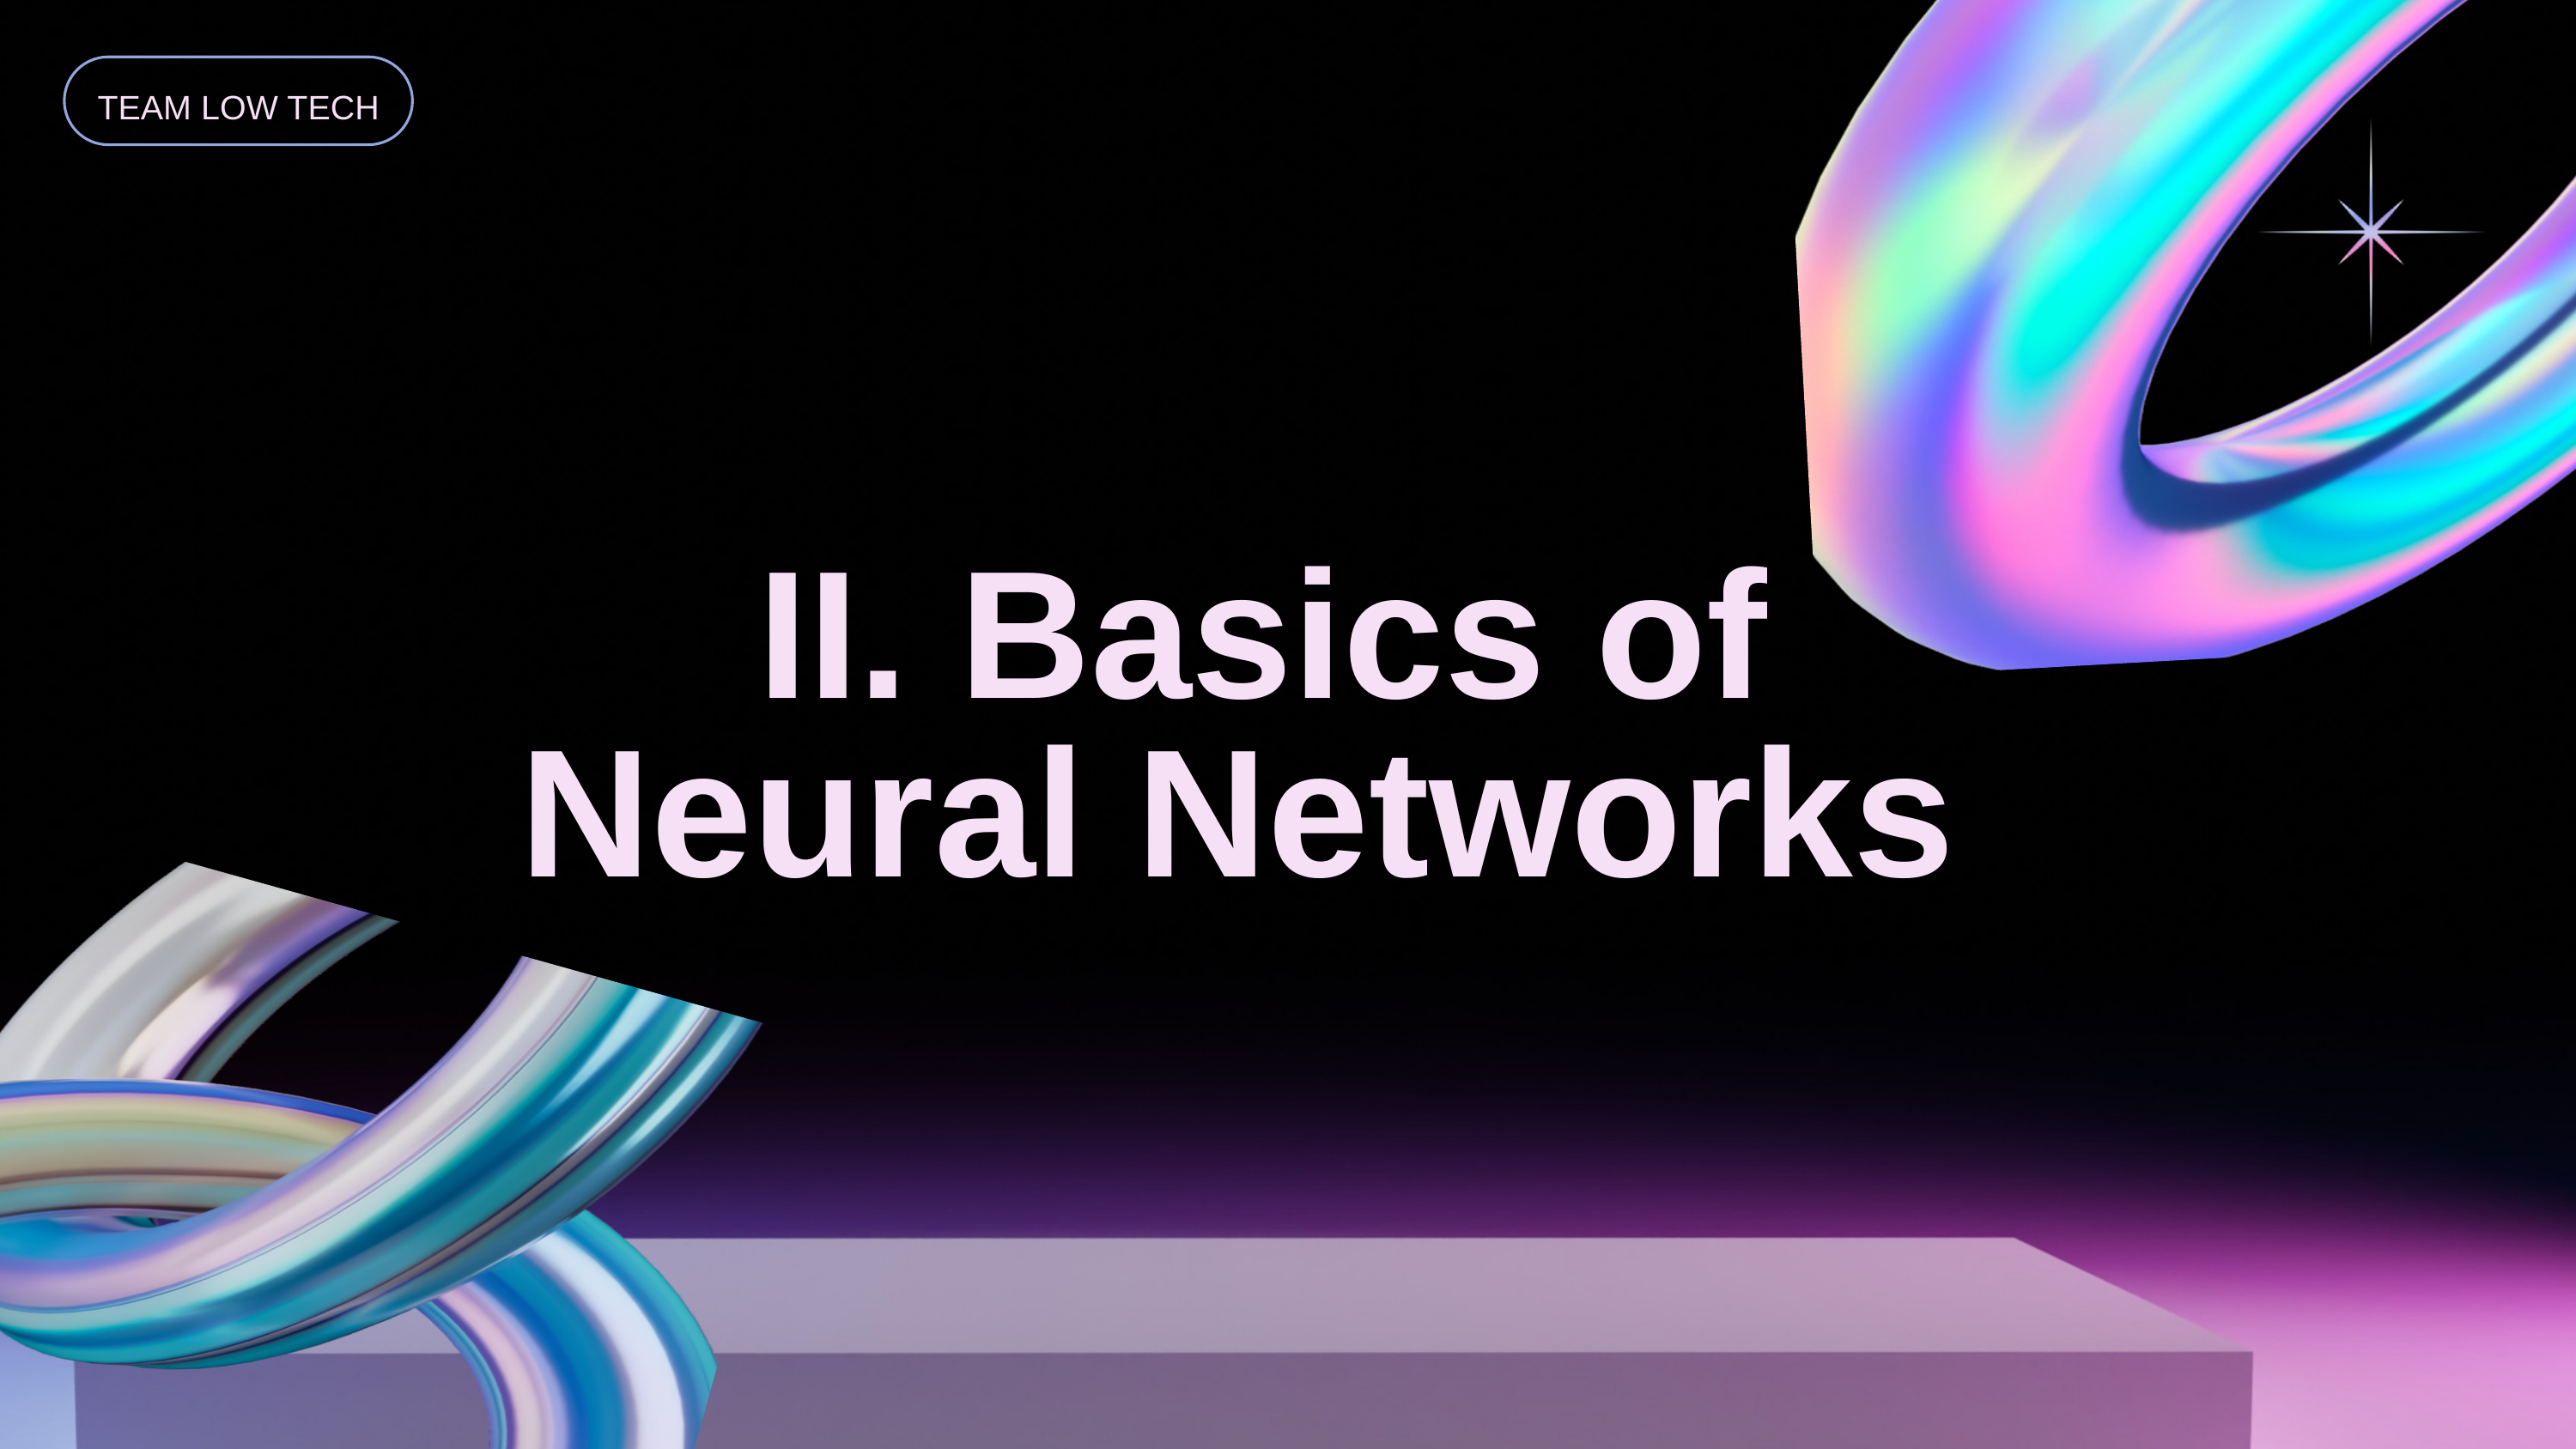

TEAM LOW TECH

II. Basics of
Neural Networks